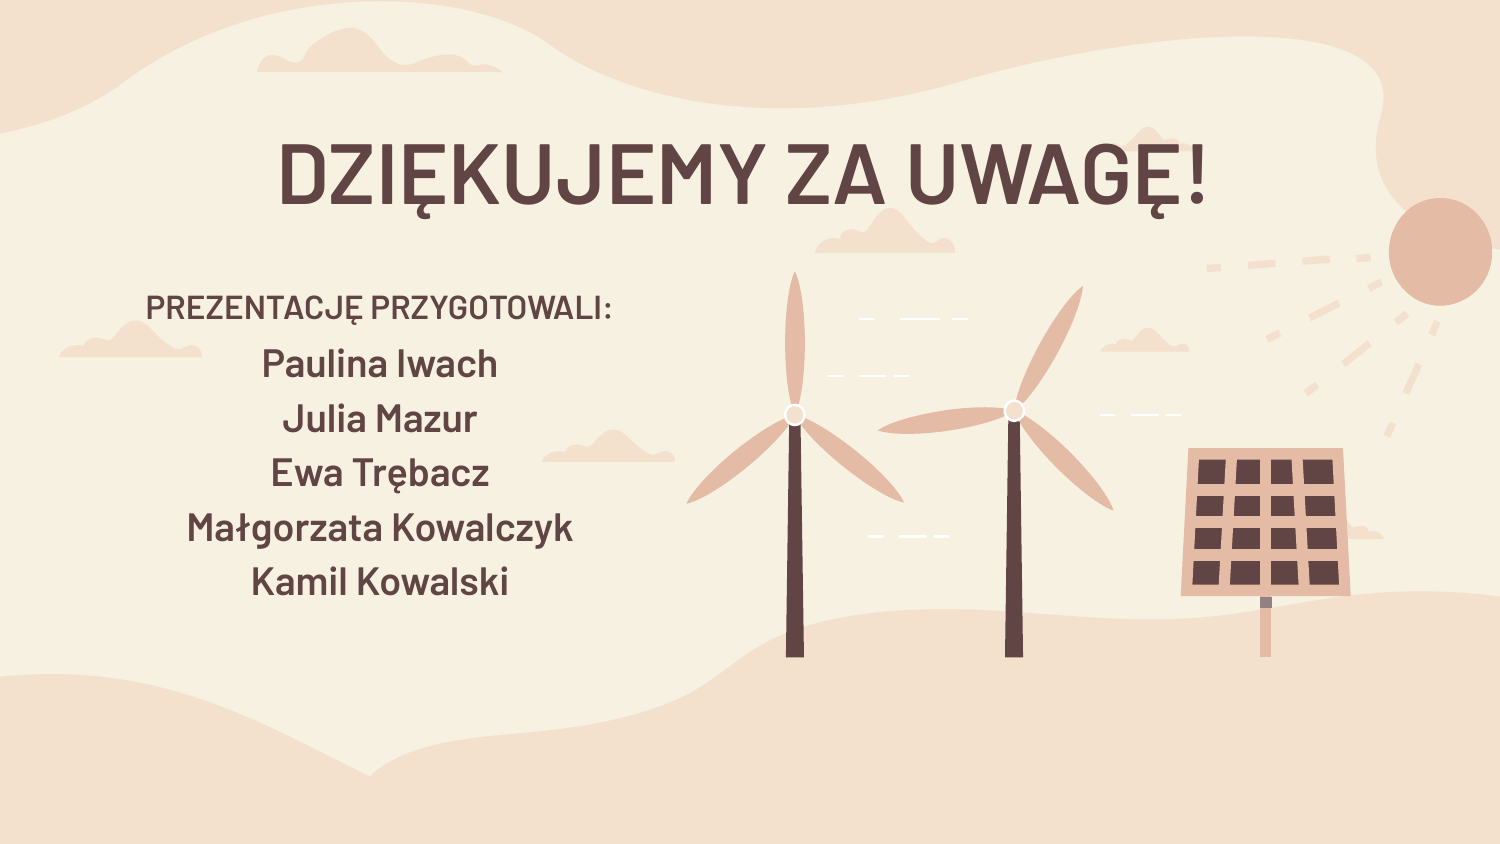

DZIĘKUJEMY ZA UWAGĘ!

PREZENTACJĘ PRZYGOTOWALI:
Paulina Iwach
Julia Mazur
Ewa Trębacz
Małgorzata Kowalczyk
Kamil Kowalski